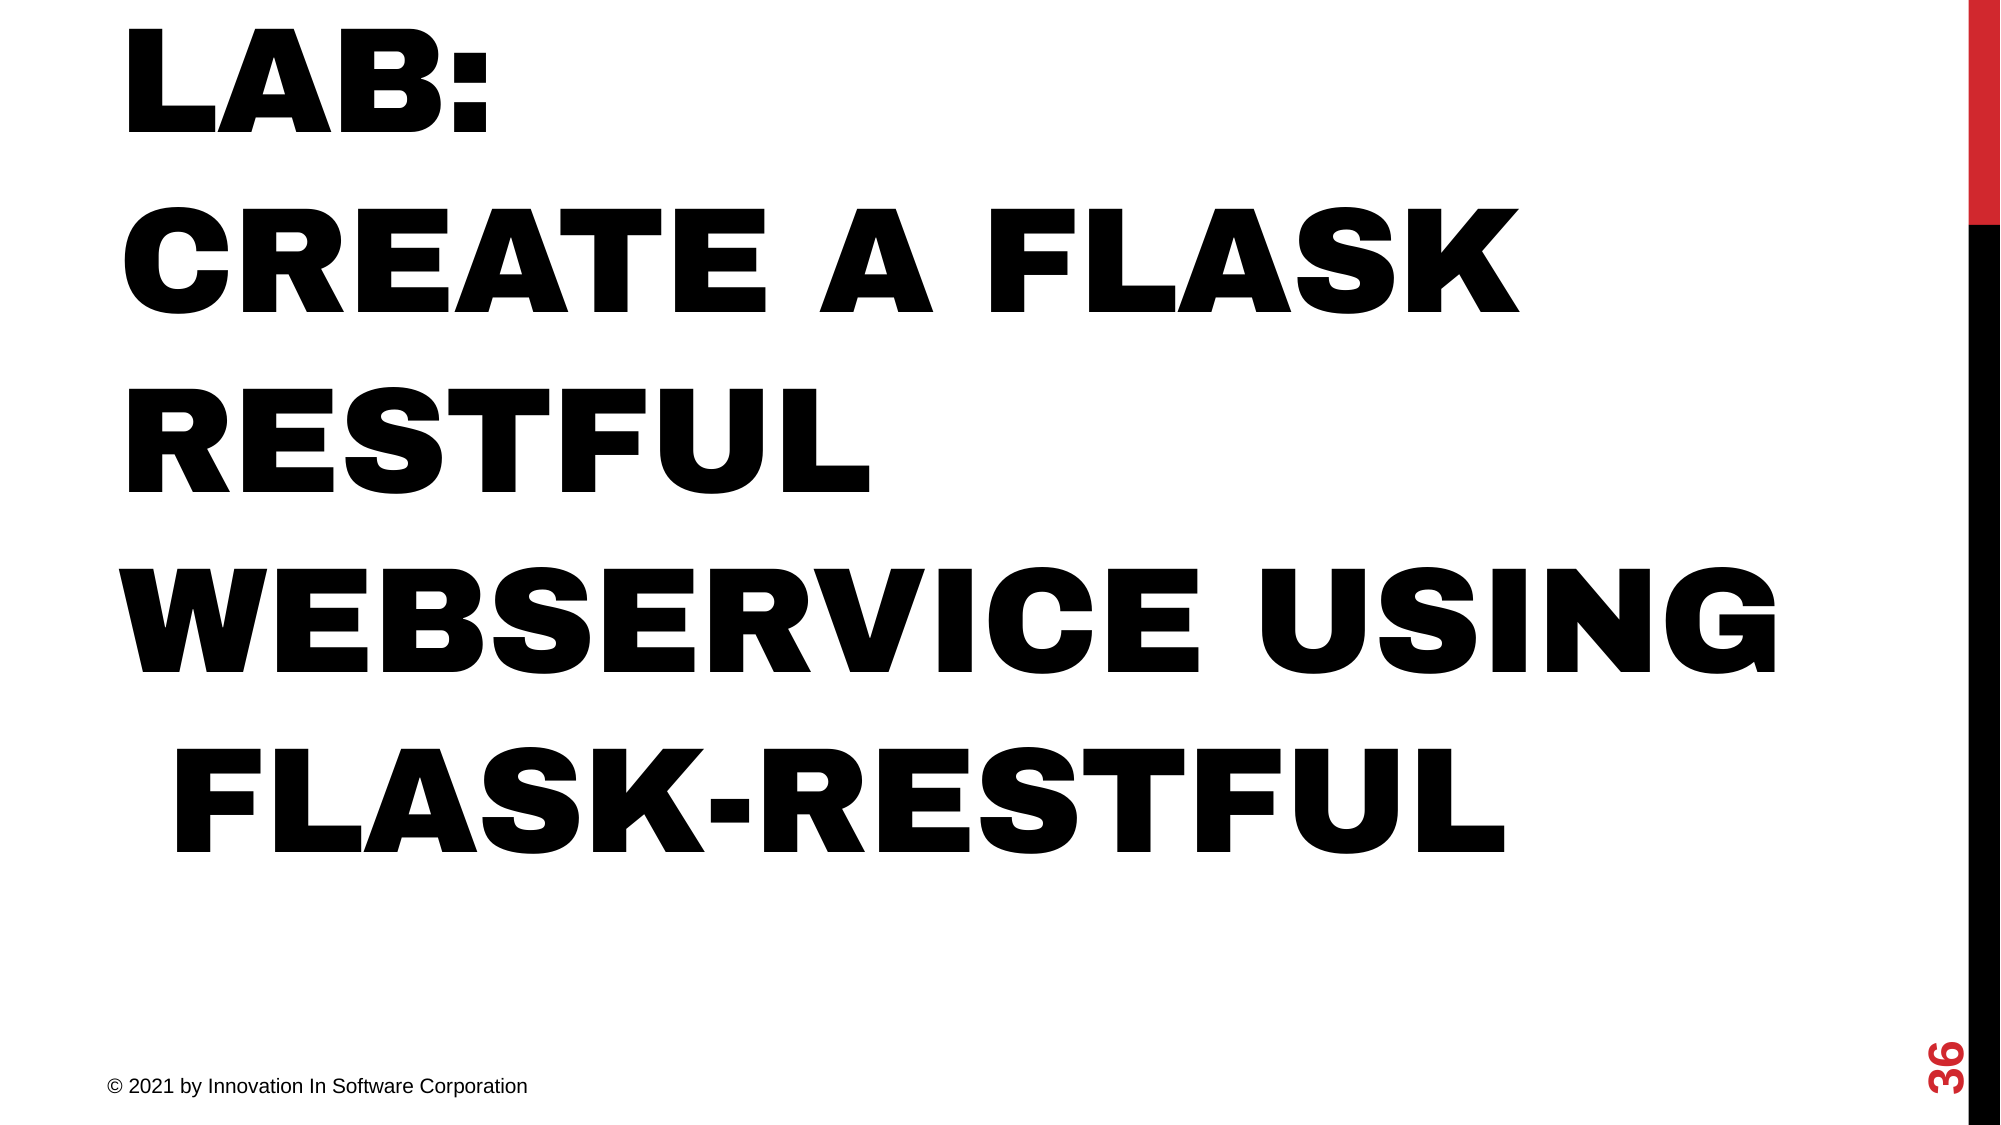

Lab:
create a flask Restful webservice using  flask-restful
36
© 2021 by Innovation In Software Corporation